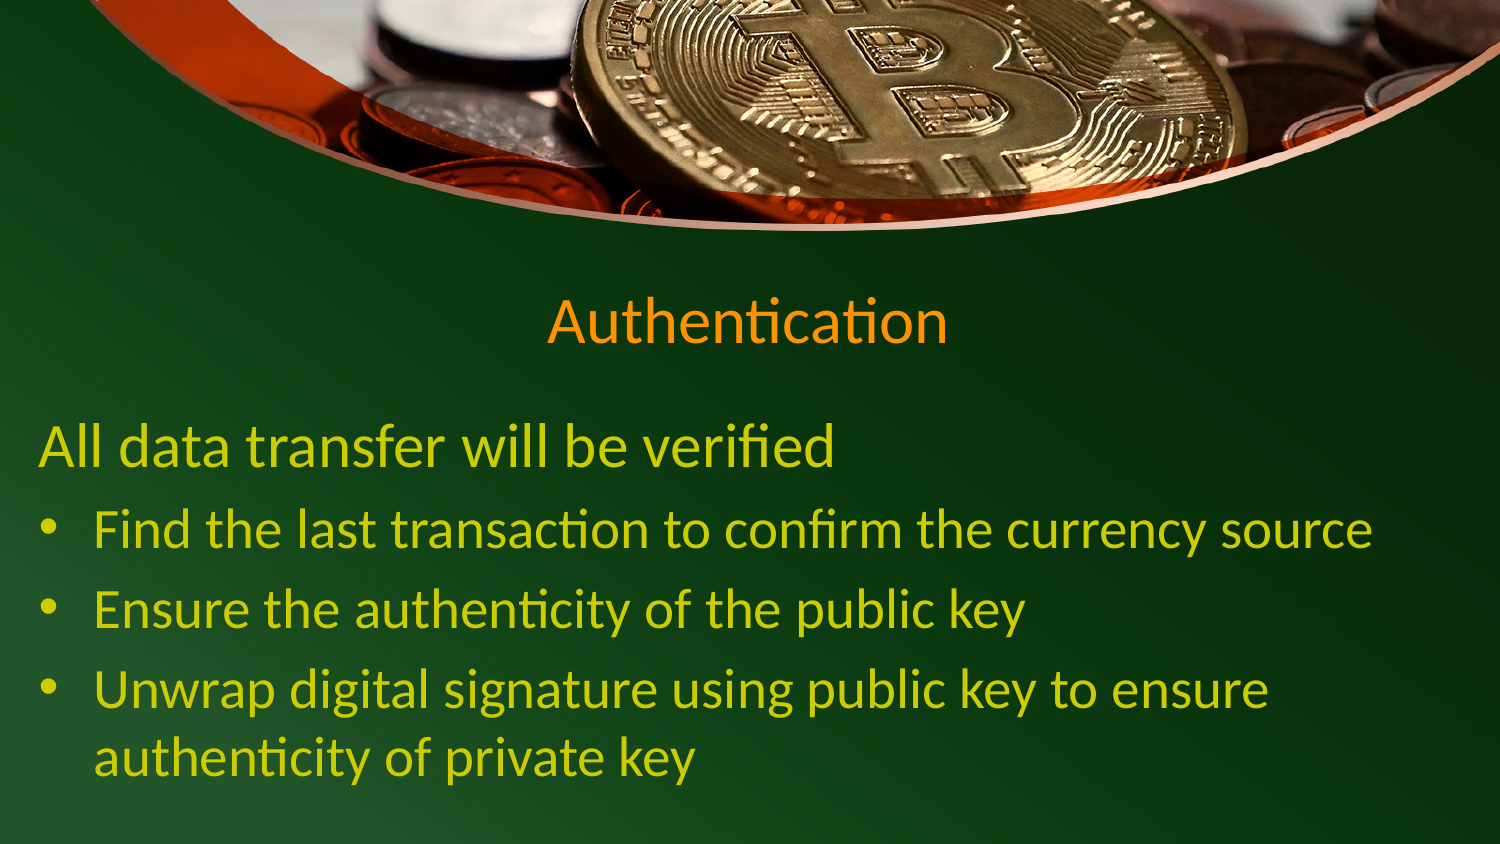

# Authentication
All data transfer will be verified
Find the last transaction to confirm the currency source
Ensure the authenticity of the public key
Unwrap digital signature using public key to ensure authenticity of private key